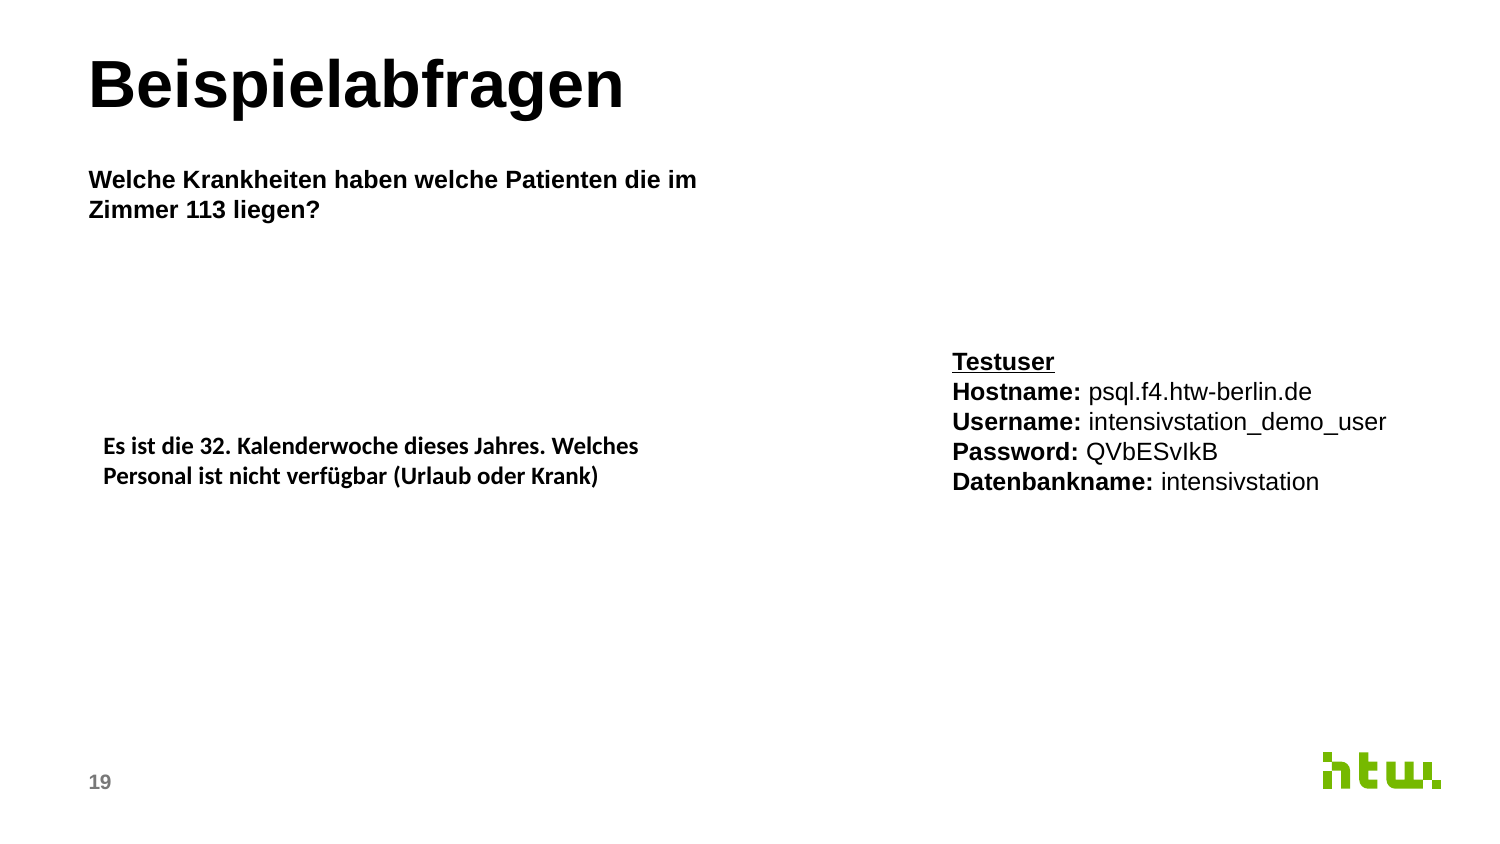

# Beispielabfragen
Welche Krankheiten haben welche Patienten die im Zimmer 113 liegen?

Testuser​
Hostname: psql.f4.htw-berlin.de​
Username: intensivstation_demo_user​
Password: QVbESvIkB​
Datenbankname: intensivstation

Es ist die 32. Kalenderwoche dieses Jahres. Welches Personal ist nicht verfügbar (Urlaub oder Krank)
19